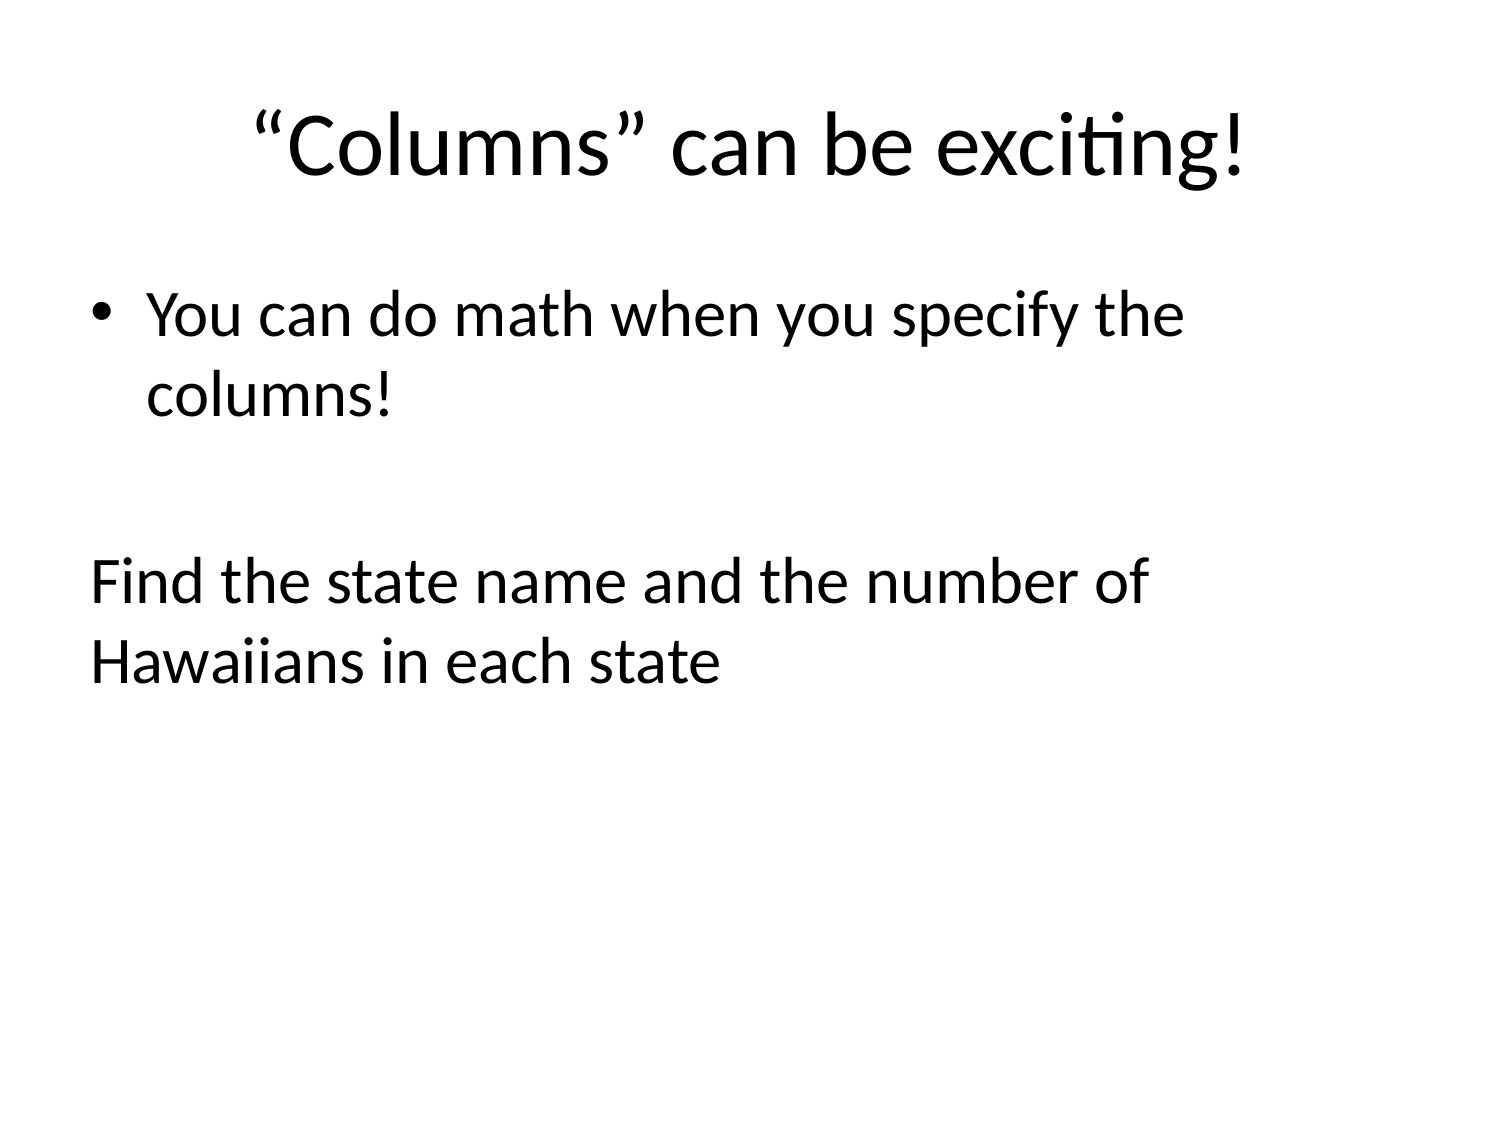

# “Columns” can be exciting!
You can do math when you specify the columns!

Find the state name and the number of Hawaiians in each state